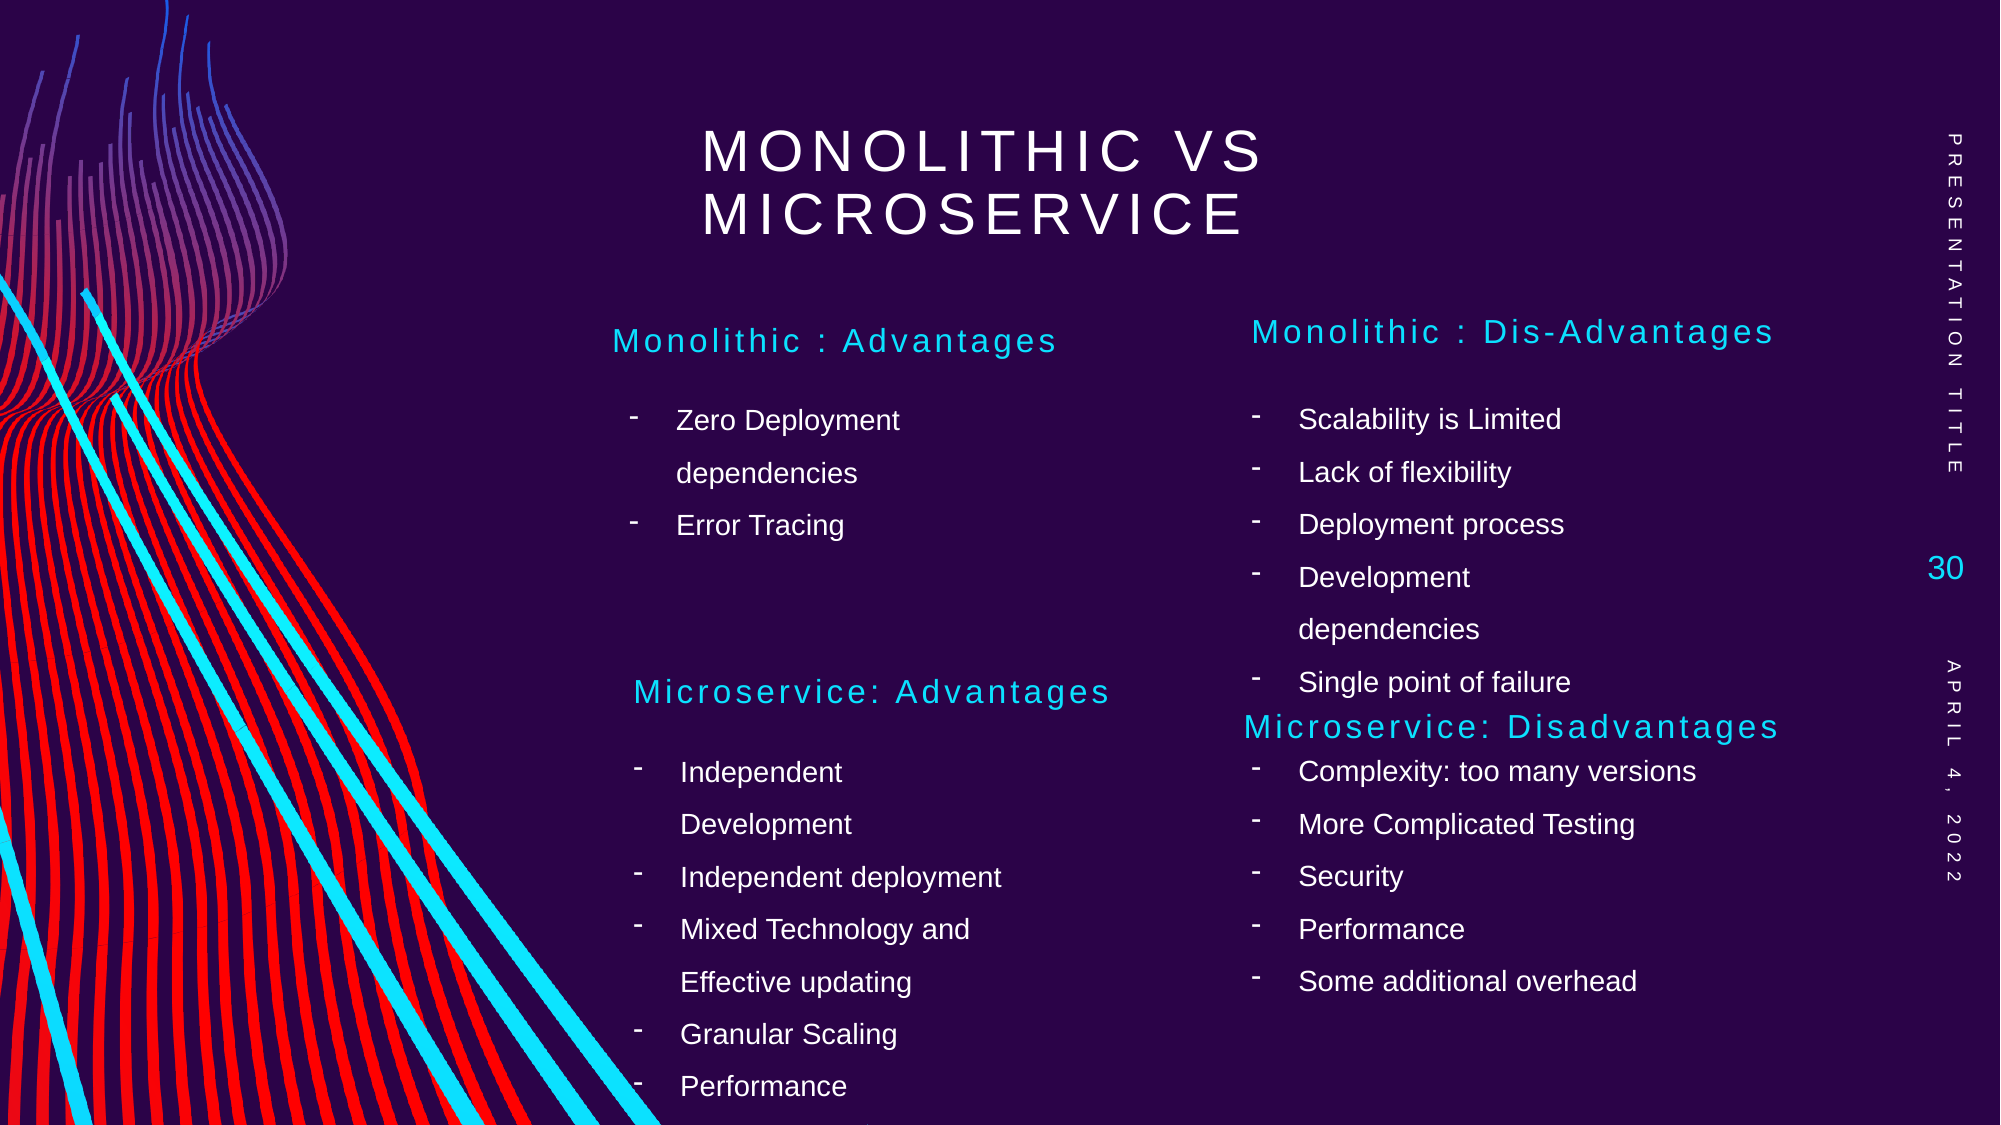

# Monolithic vs Microservice
PRESENTATION TITLE
Monolithic : Dis-Advantages

Monolithic : Advantages
Scalability is Limited
Lack of flexibility
Deployment process
Development dependencies
Single point of failure

Zero Deployment dependencies
Error Tracing
30
Microservice: Advantages
Microservice: Disadvantages

Complexity: too many versions
More Complicated Testing
Security
Performance
Some additional overhead
Independent Development
Independent deployment
Mixed Technology and Effective updating
Granular Scaling
Performance
April 4, 2022